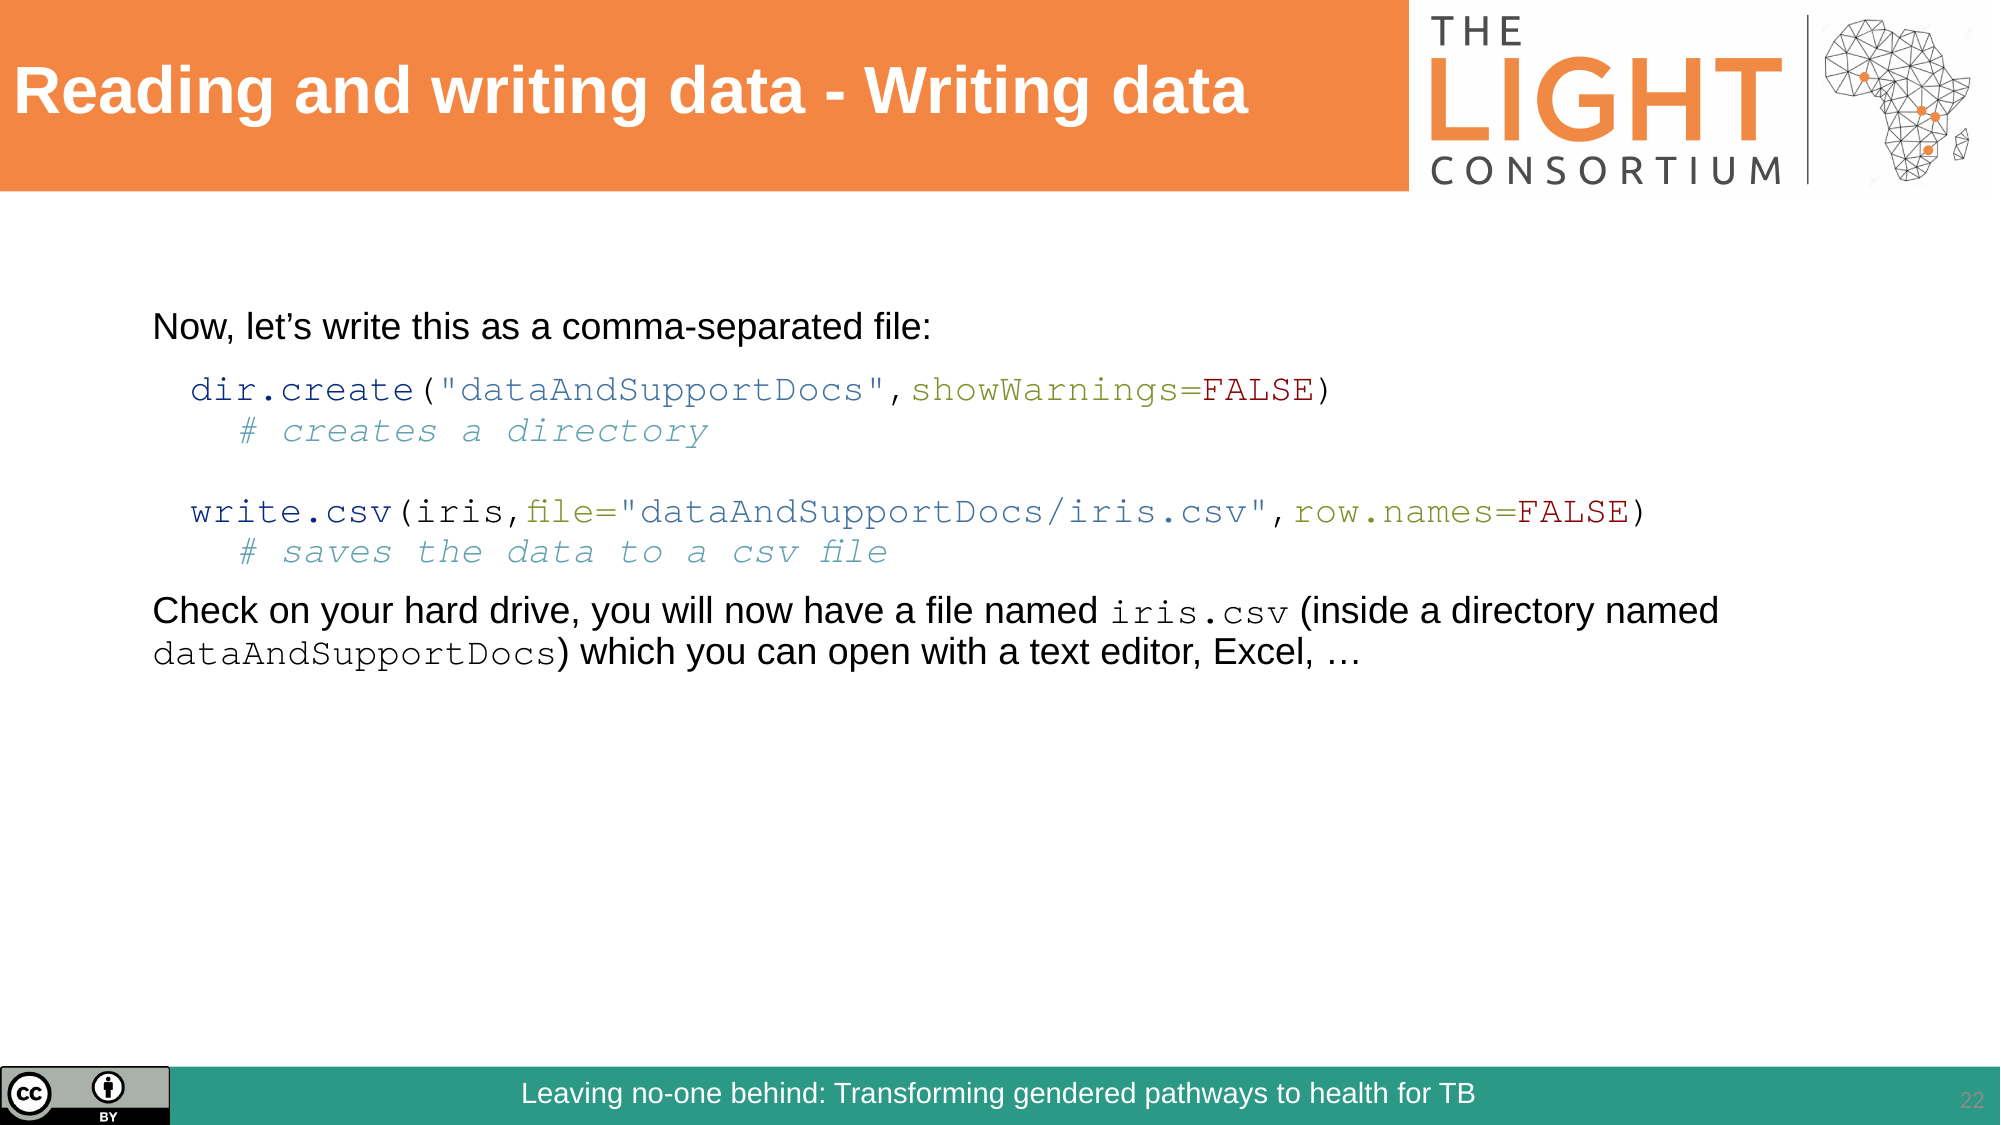

# Reading and writing data - Writing data
Now, let’s write this as a comma-separated file:
dir.create("dataAndSupportDocs",showWarnings=FALSE)
  # creates a directory
write.csv(iris,file="dataAndSupportDocs/iris.csv",row.names=FALSE)
  # saves the data to a csv file
Check on your hard drive, you will now have a file named iris.csv (inside a directory named dataAndSupportDocs) which you can open with a text editor, Excel, …
22